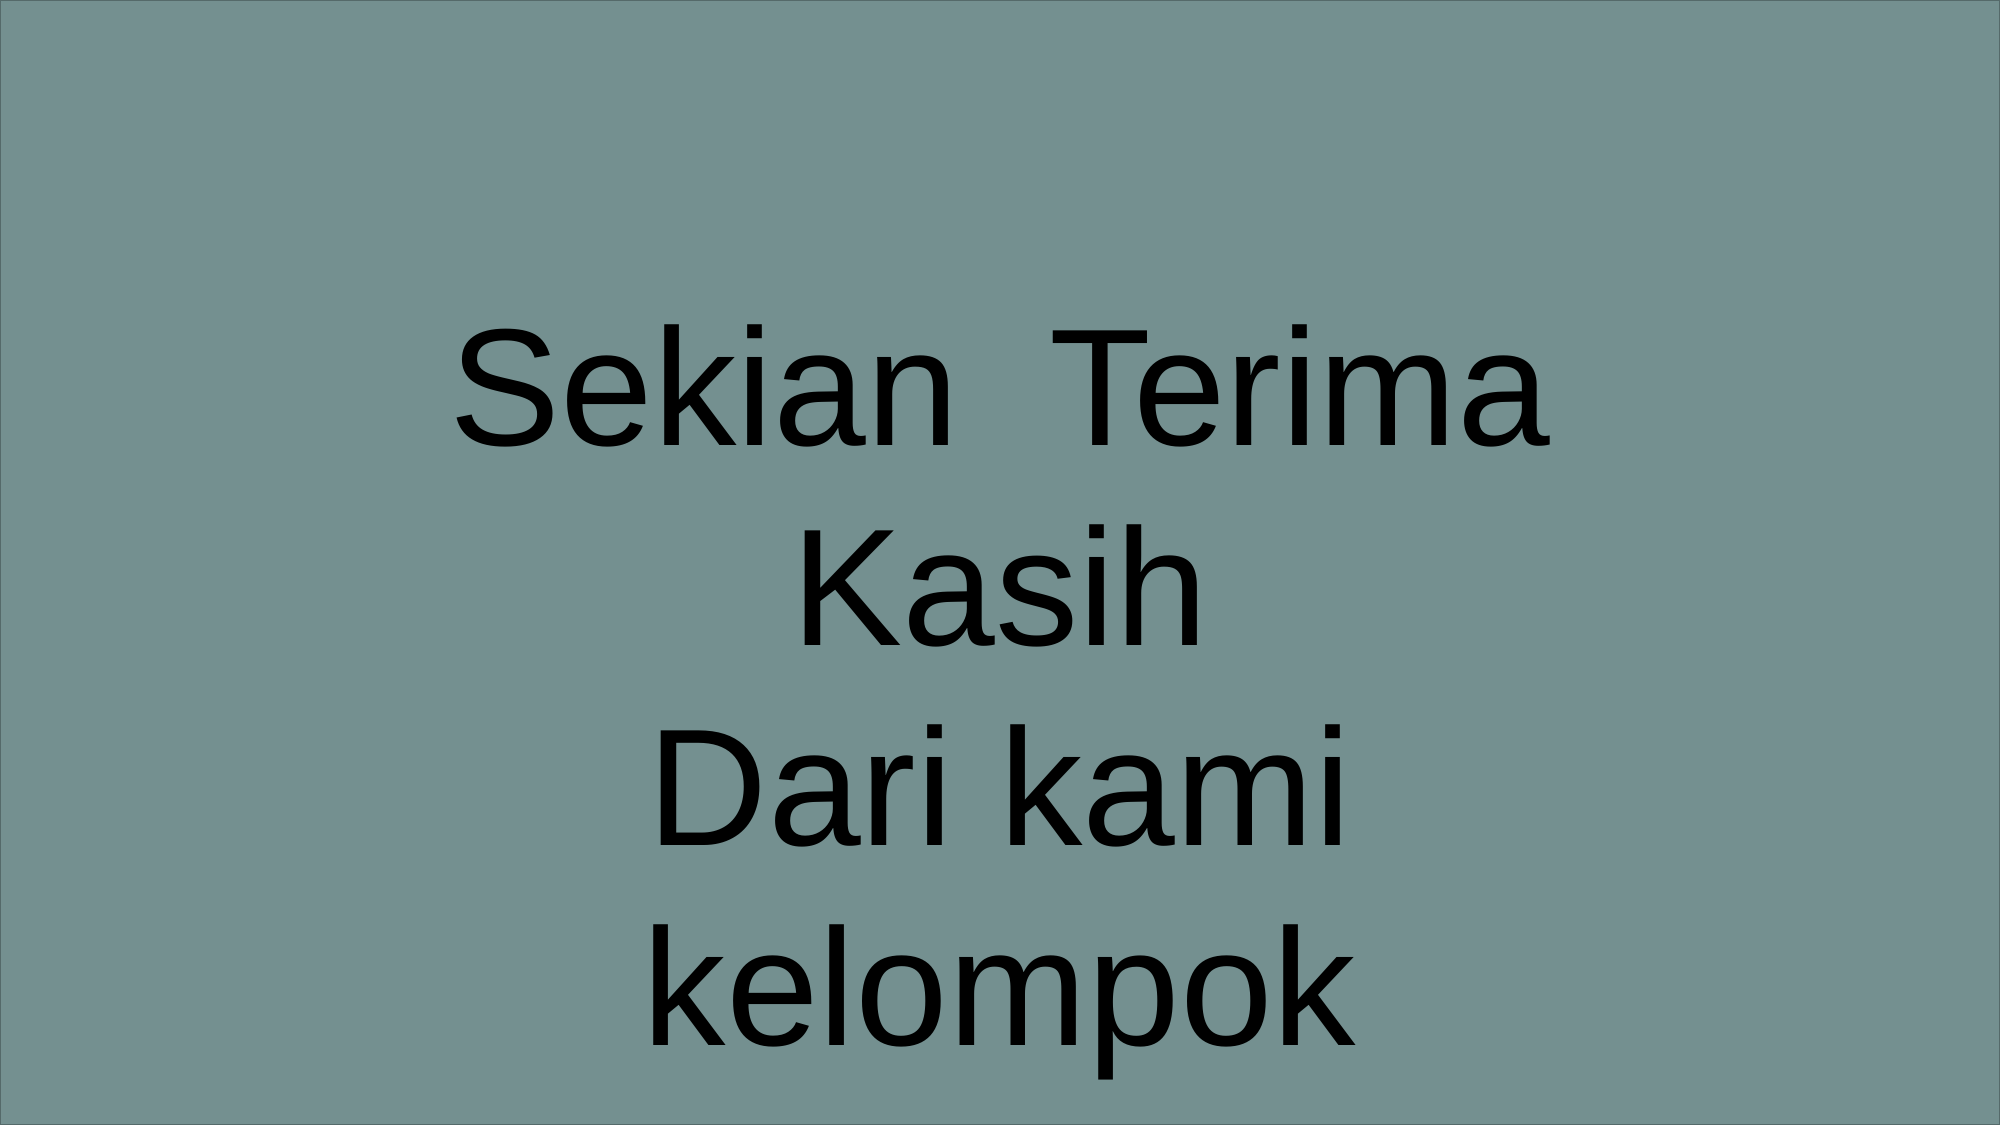

Sekian	Terima Kasih
Dari kami kelompok
2